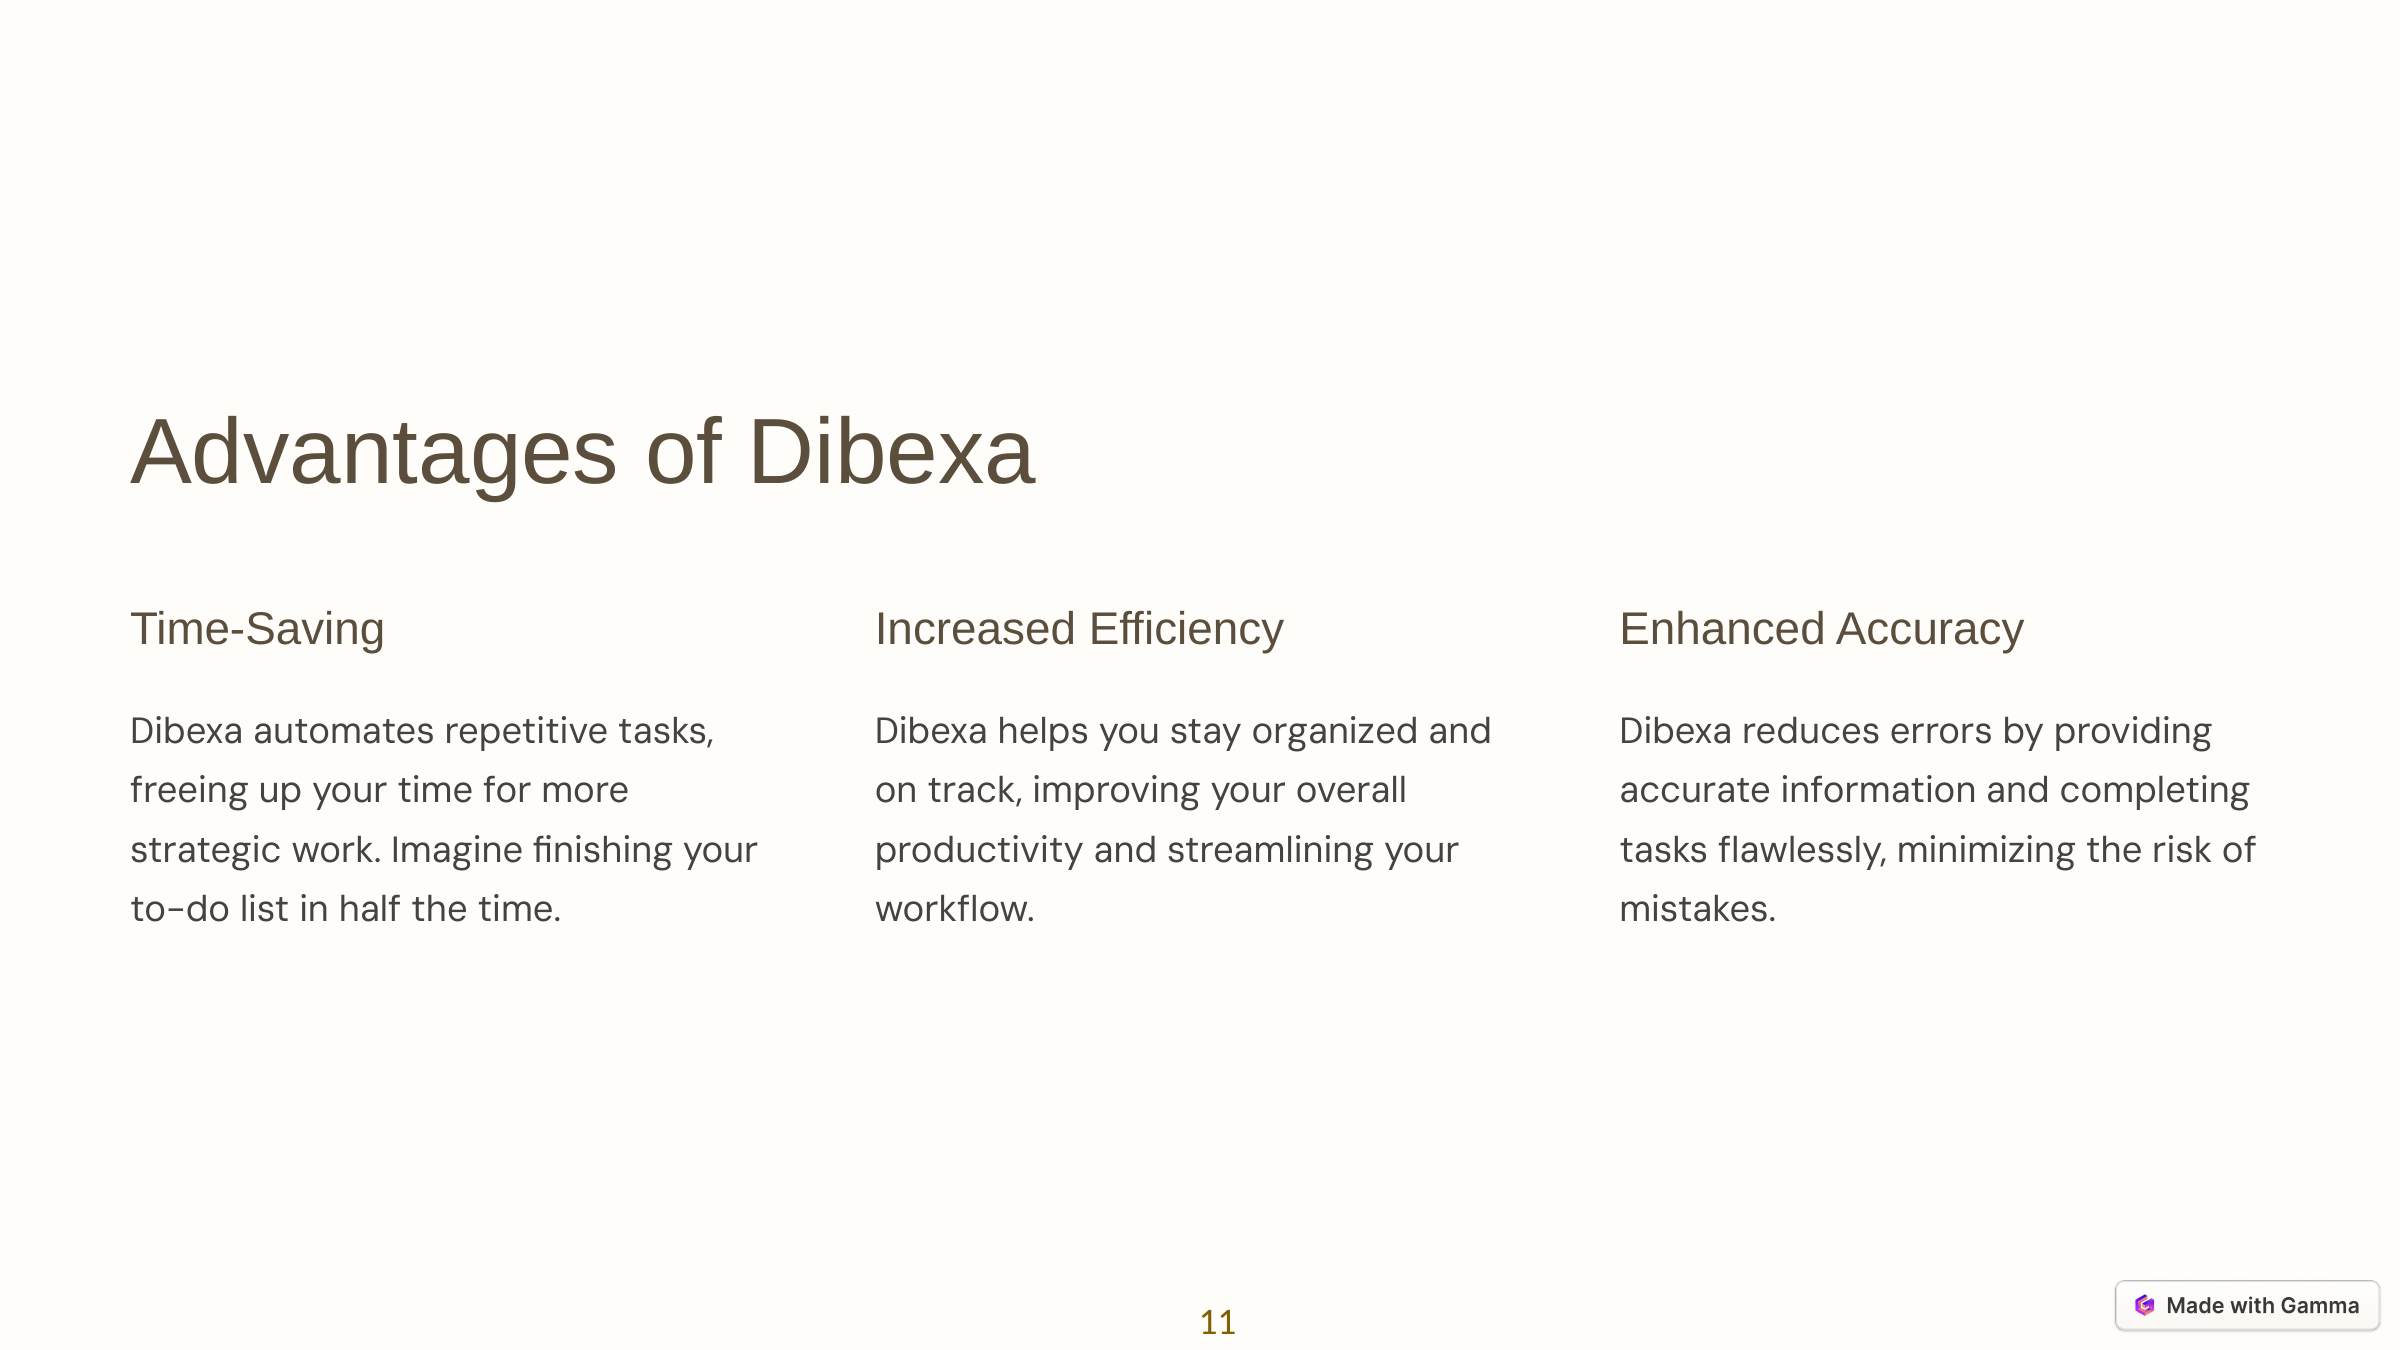

Advantages of Dibexa
Time-Saving
Increased Efficiency
Enhanced Accuracy
Dibexa automates repetitive tasks, freeing up your time for more strategic work. Imagine finishing your to-do list in half the time.
Dibexa helps you stay organized and on track, improving your overall productivity and streamlining your workflow.
Dibexa reduces errors by providing accurate information and completing tasks flawlessly, minimizing the risk of mistakes.
11